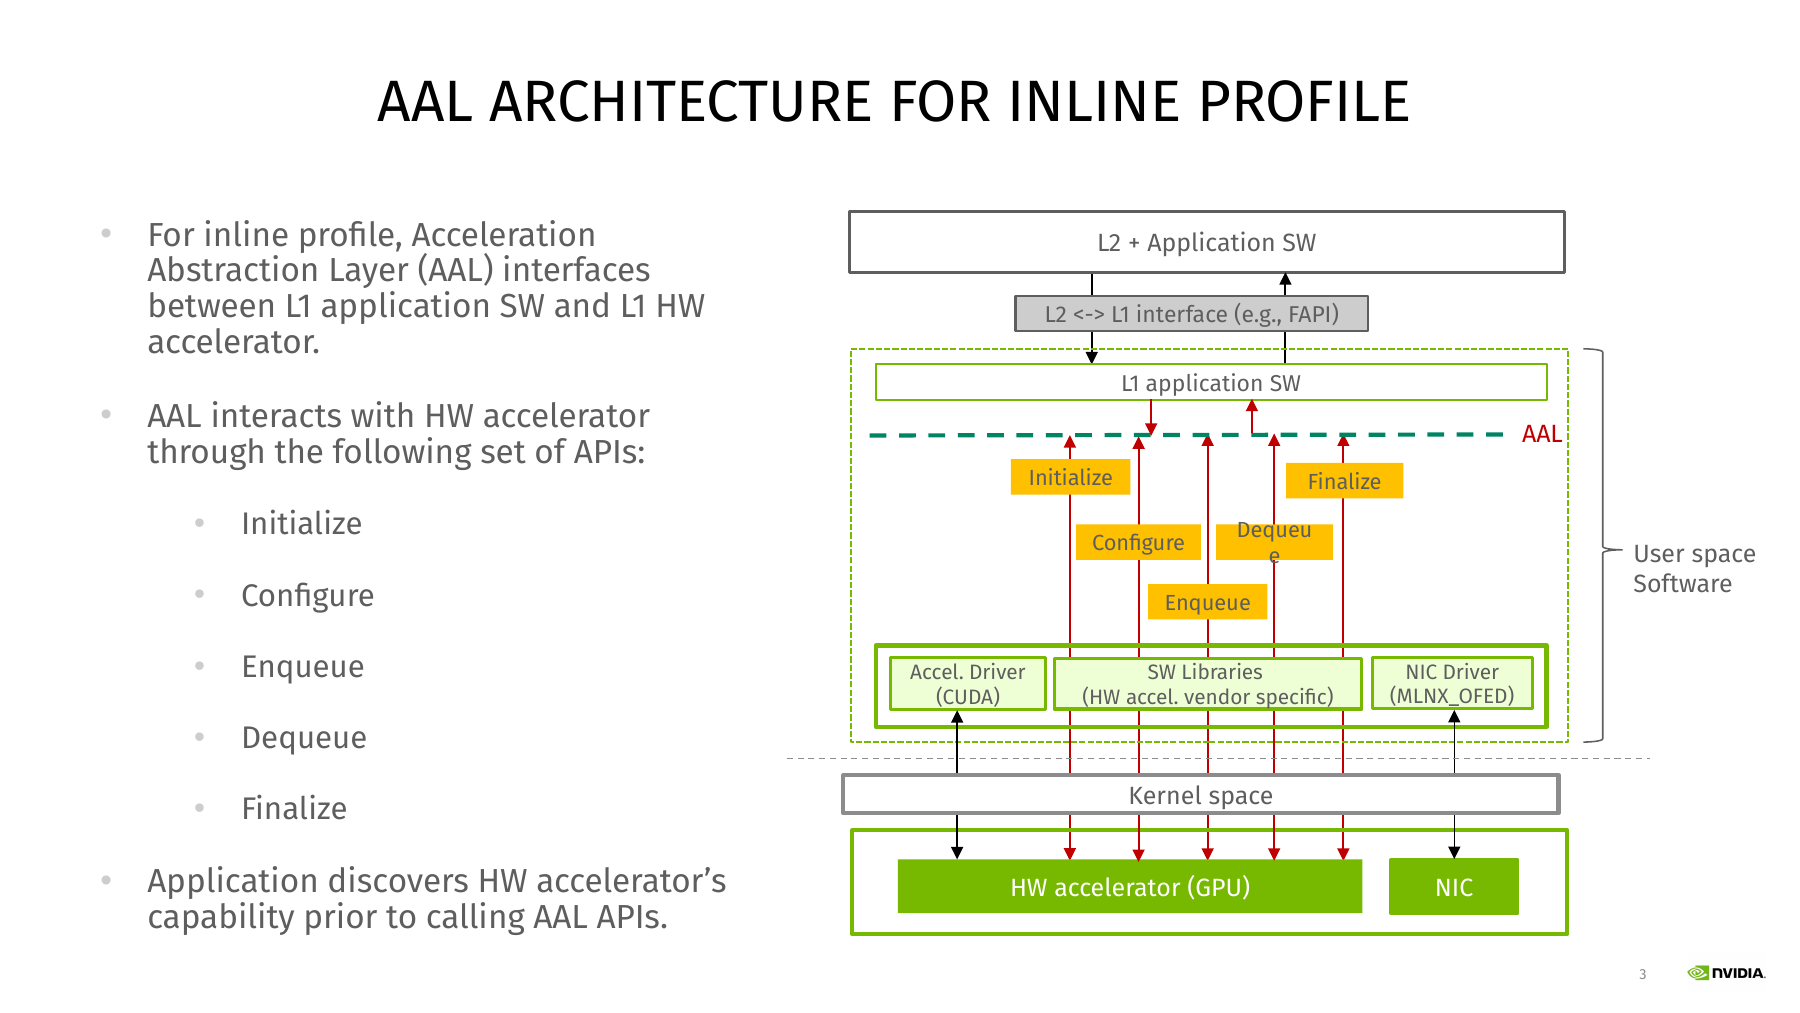

# Aal architecture for inline profile
For inline profile, Acceleration Abstraction Layer (AAL) interfaces between L1 application SW and L1 HW accelerator.
AAL interacts with HW accelerator through the following set of APIs:
Initialize
Configure
Enqueue
Dequeue
Finalize
Application discovers HW accelerator’s capability prior to calling AAL APIs.
L2 + Application SW
L2 <-> L1 interface (e.g., FAPI)
Initialize
Configure
Dequeue
Enqueue

HW accelerator (GPU)
NIC

Accel. Driver (CUDA)
NIC Driver (MLNX_OFED)
SW Libraries
(HW accel. vendor specific)
User space Software
L1 application SW
AAL
Finalize
Kernel space